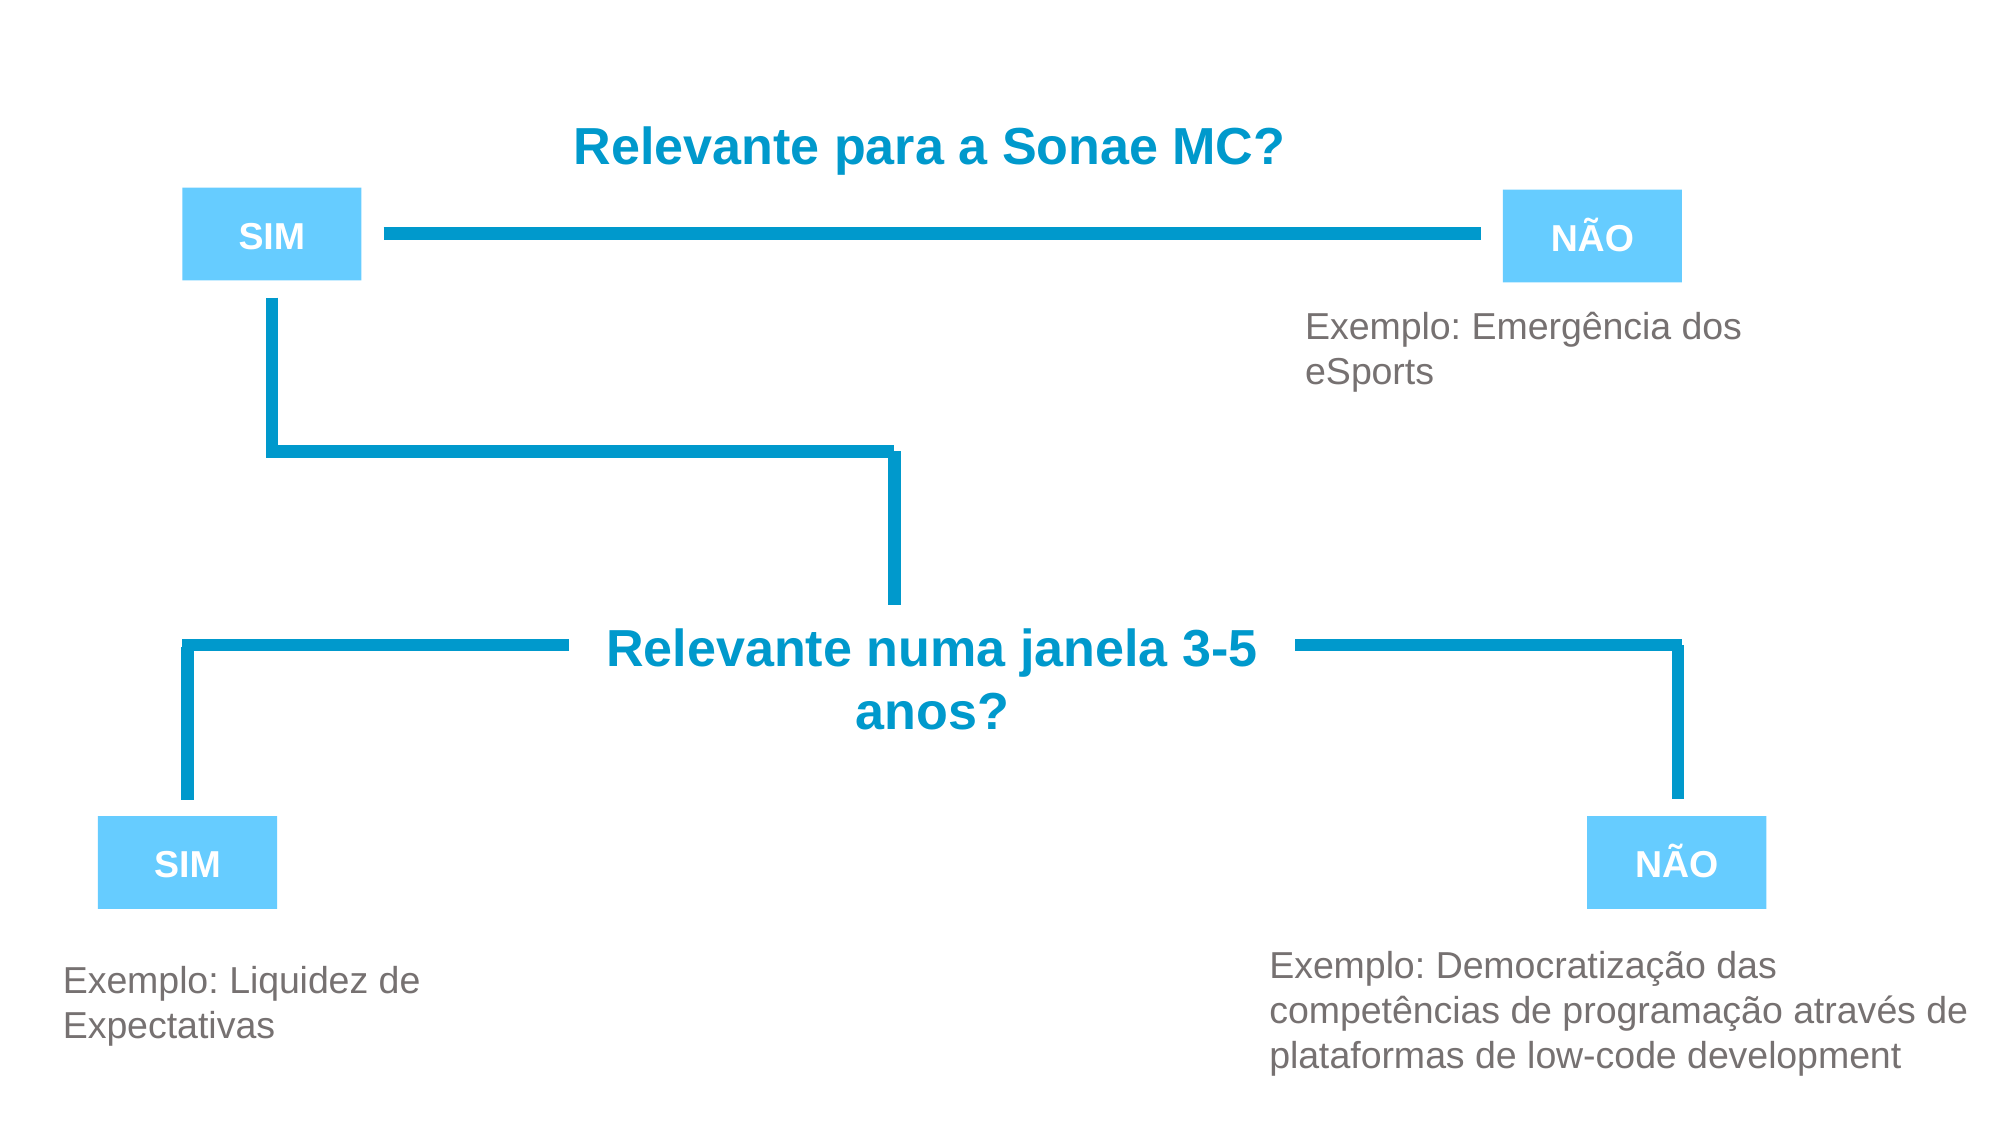

Relevante para a Sonae MC?
SIM
NÃO
Exemplo: Emergência dos eSports
Relevante numa janela 3-5 anos?
SIM
NÃO
Exemplo: Democratização das competências de programação através de plataformas de low-code development
Exemplo: Liquidez de Expectativas